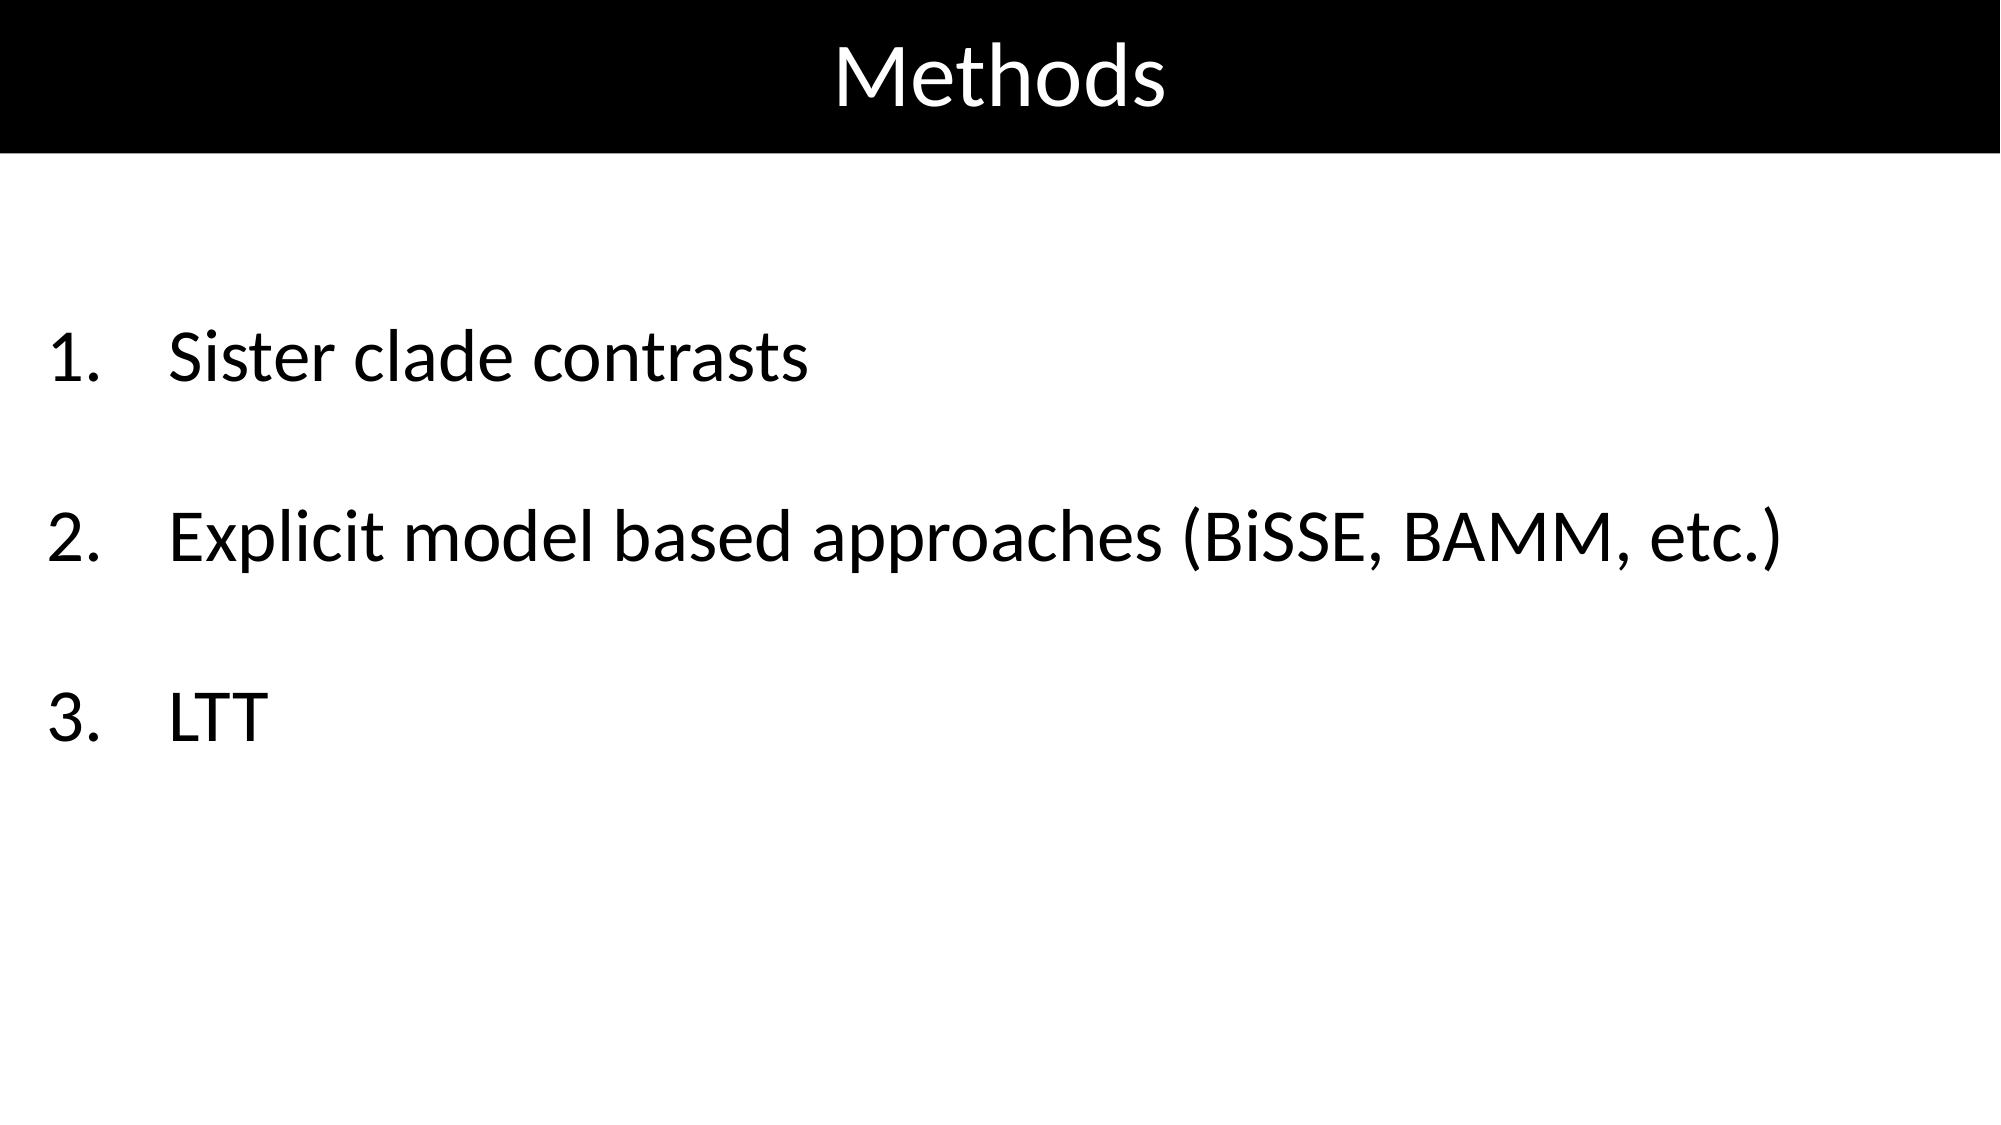

# Methods
Sister clade contrasts

Explicit model based approaches (BiSSE, BAMM, etc.)

LTT